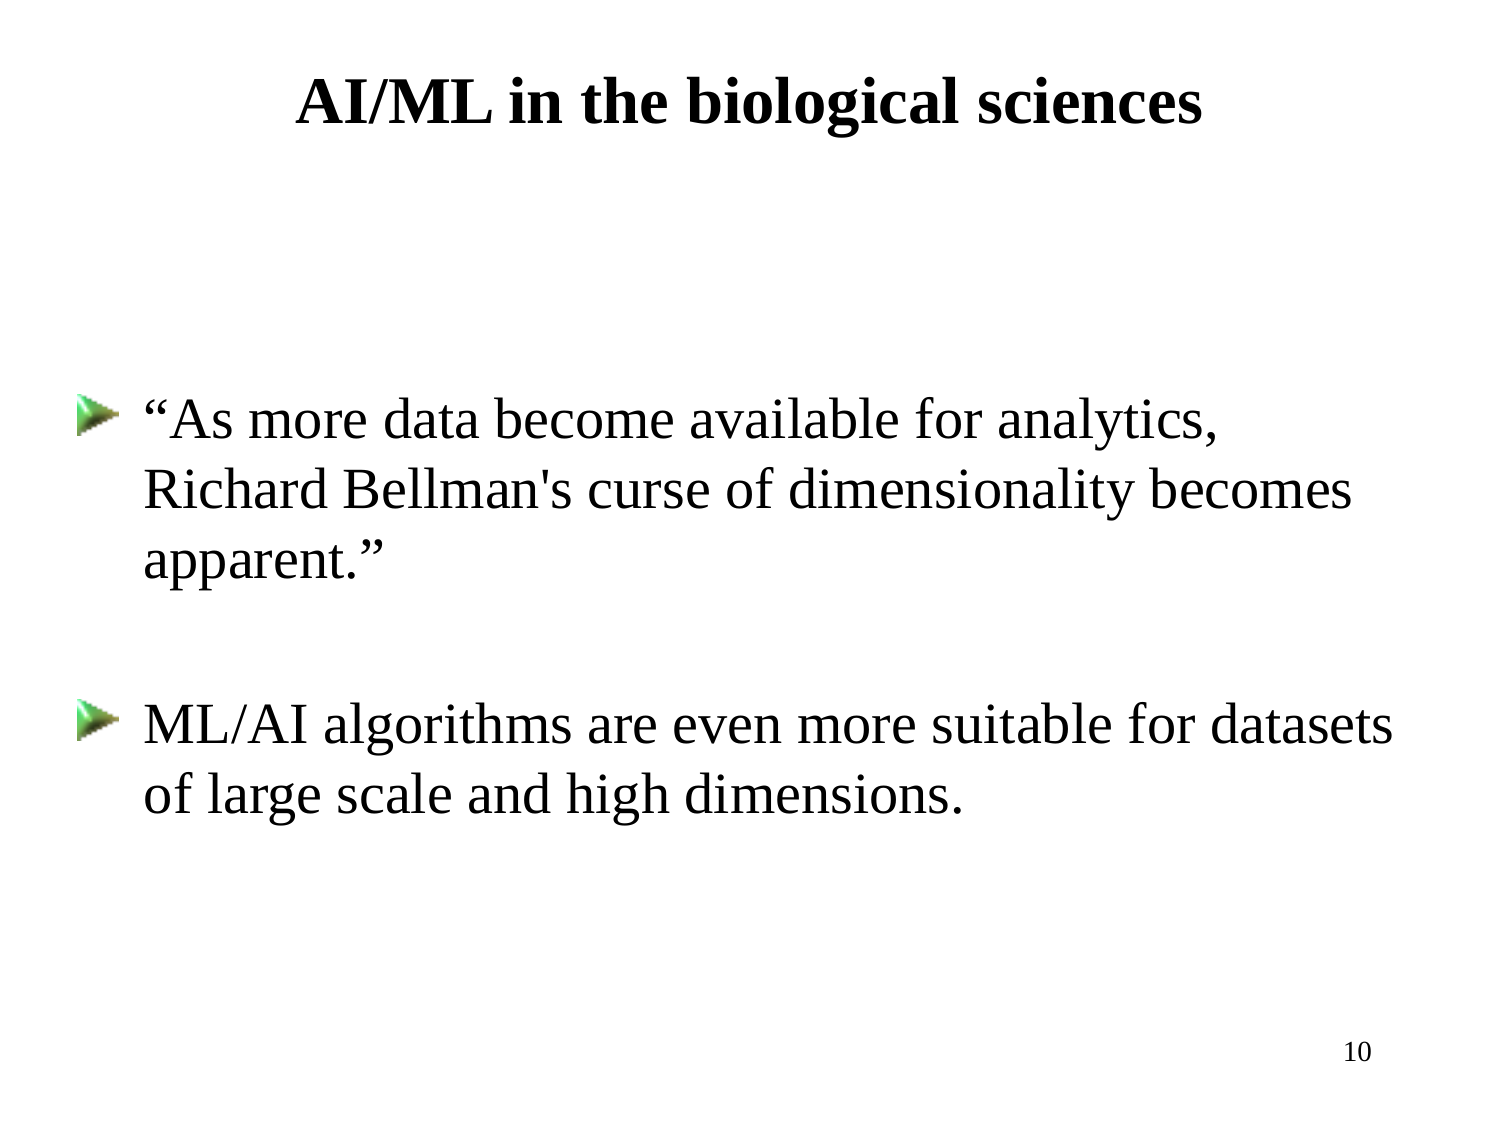

AI/ML in the biological sciences
“As more data become available for analytics, Richard Bellman's curse of dimensionality becomes apparent.”

ML/AI algorithms are even more suitable for datasets of large scale and high dimensions.
10